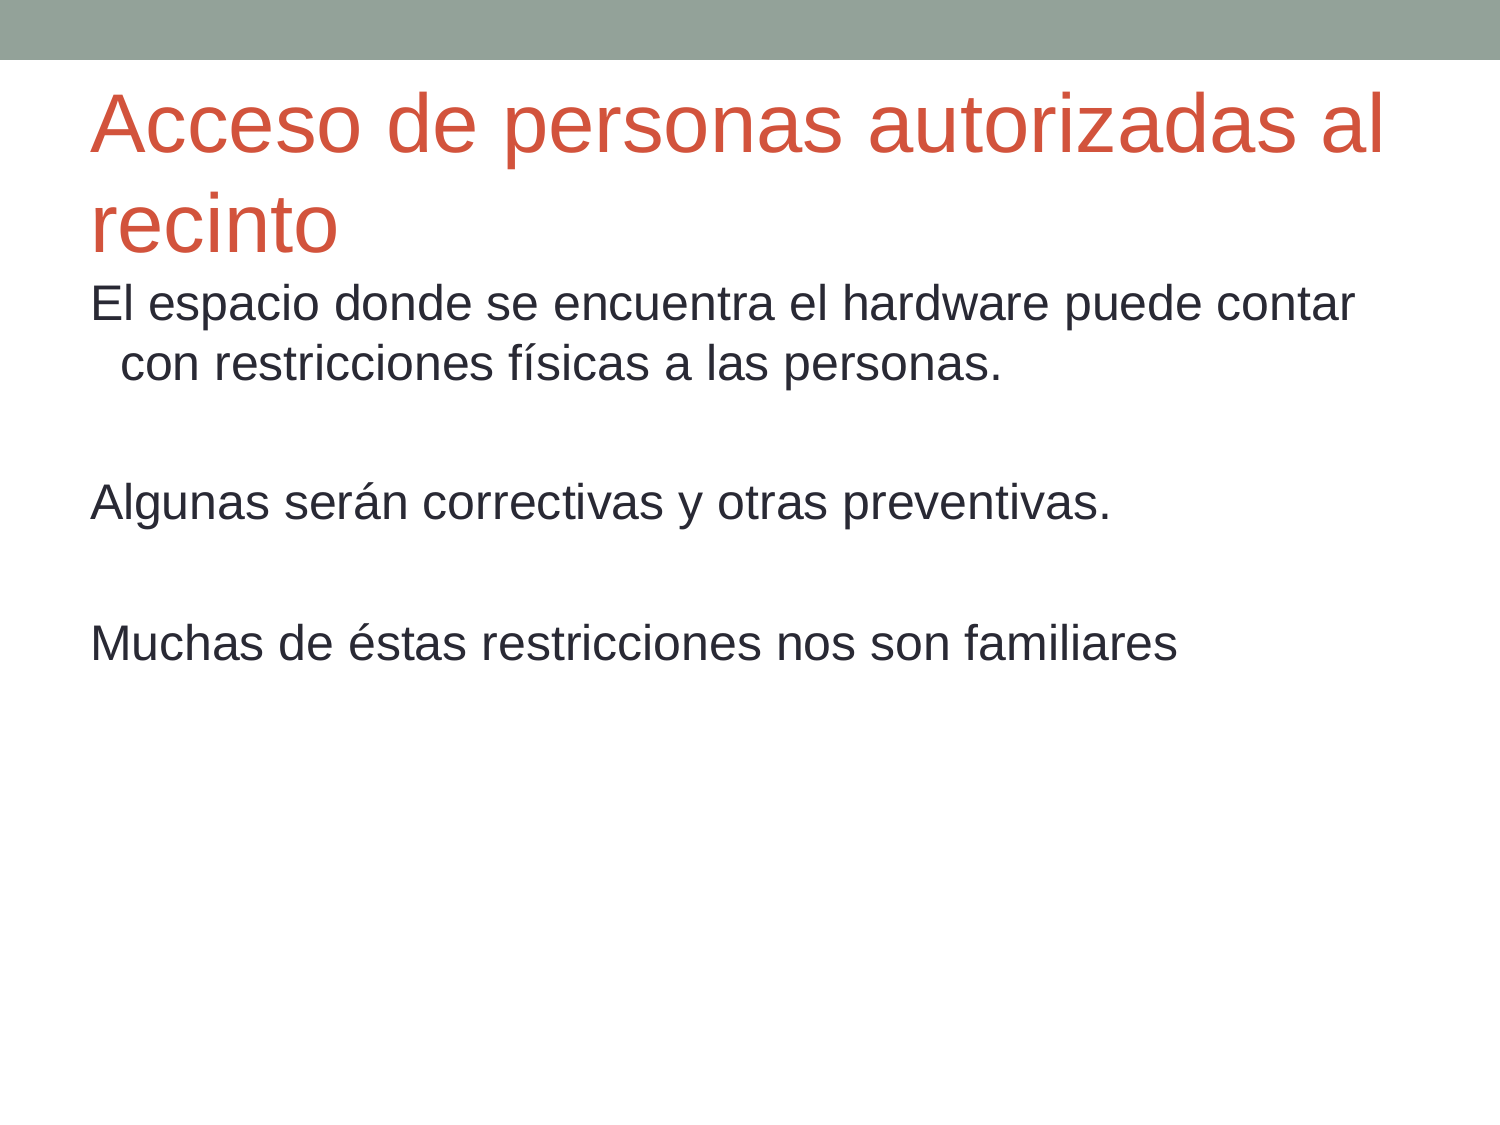

# Acceso de personas autorizadas al recinto
El espacio donde se encuentra el hardware puede contar con restricciones físicas a las personas.

Algunas serán correctivas y otras preventivas.

Muchas de éstas restricciones nos son familiares